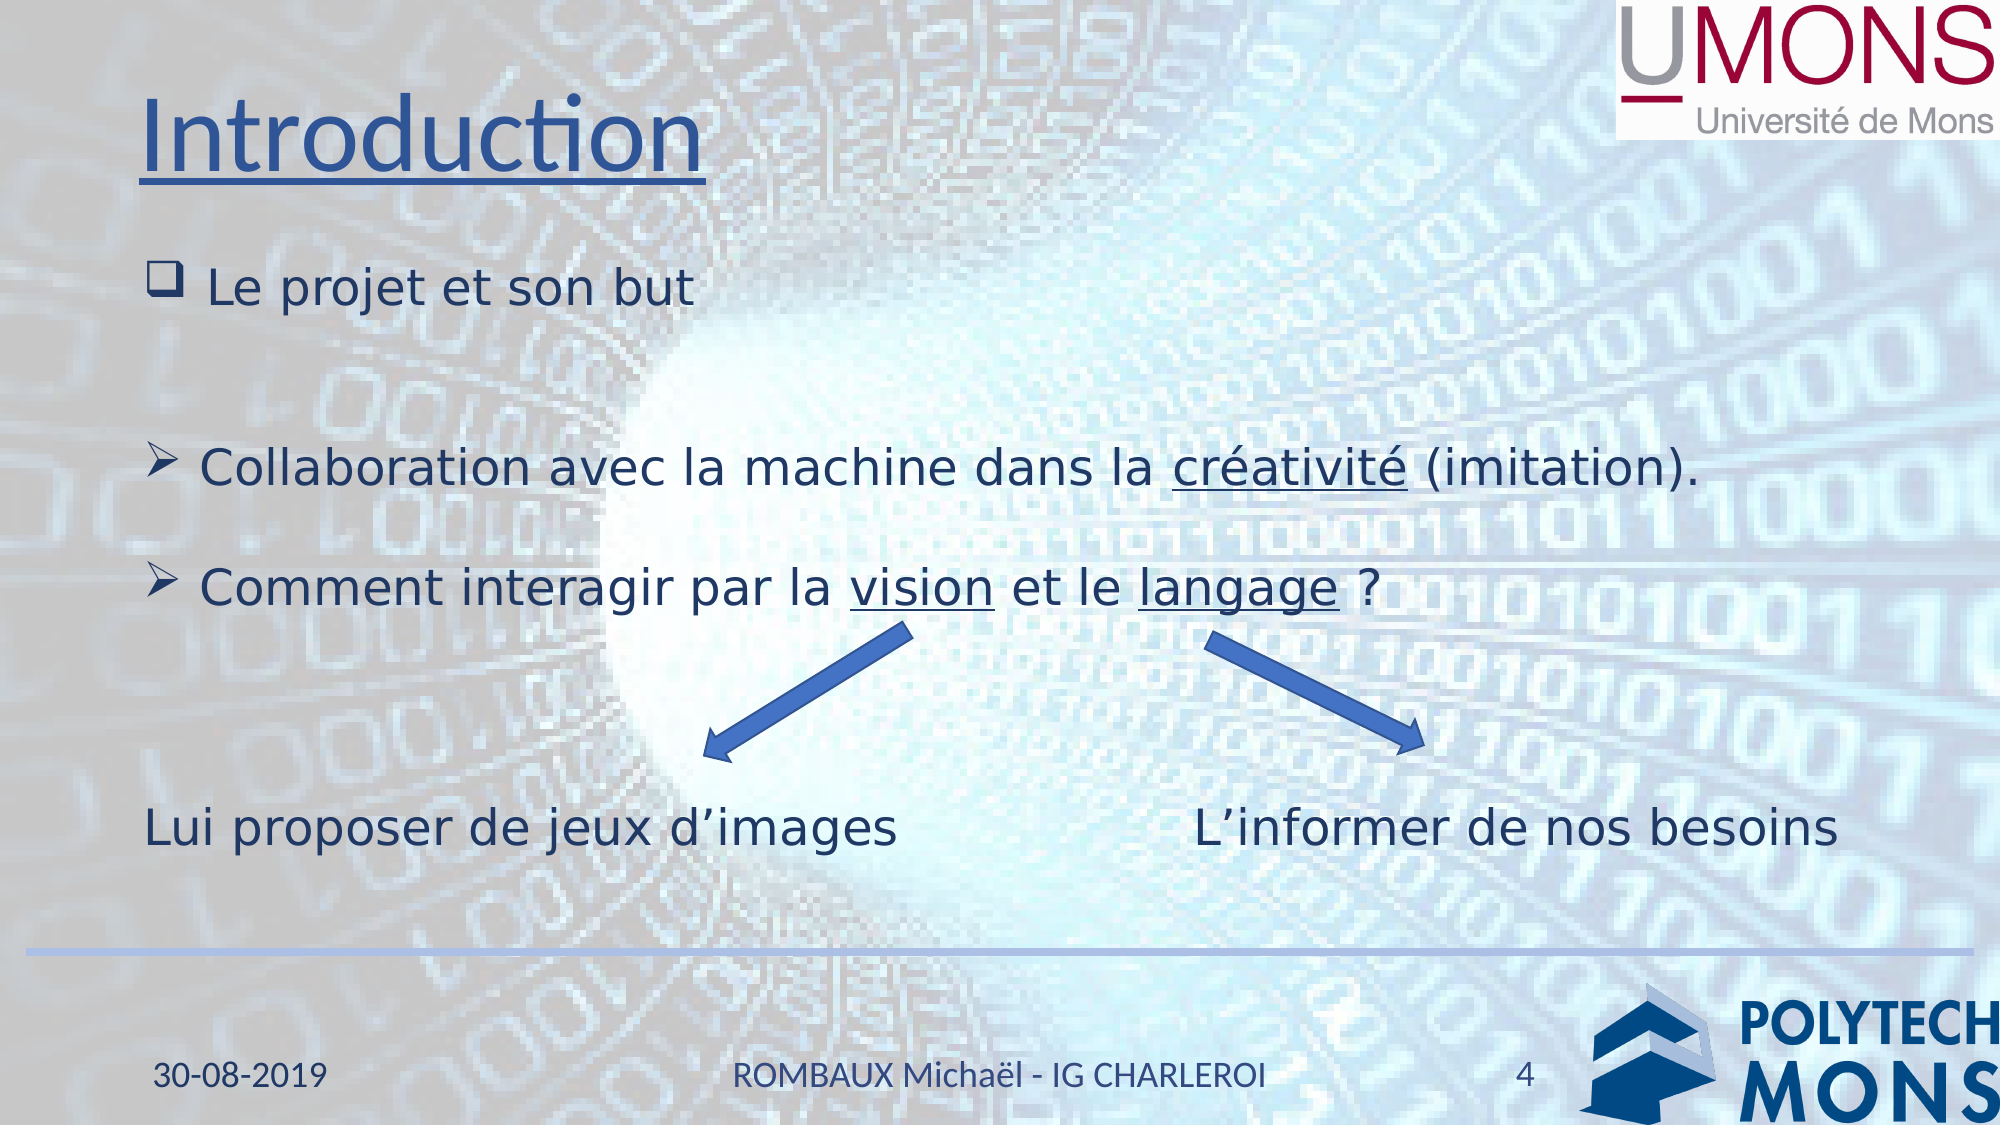

# Introduction
 Le projet et son but

Collaboration avec la machine dans la créativité (imitation).

Comment interagir par la vision et le langage ?

Lui proposer de jeux d’images	 	L’informer de nos besoins

4
30-08-2019
ROMBAUX Michaël - IG CHARLEROI